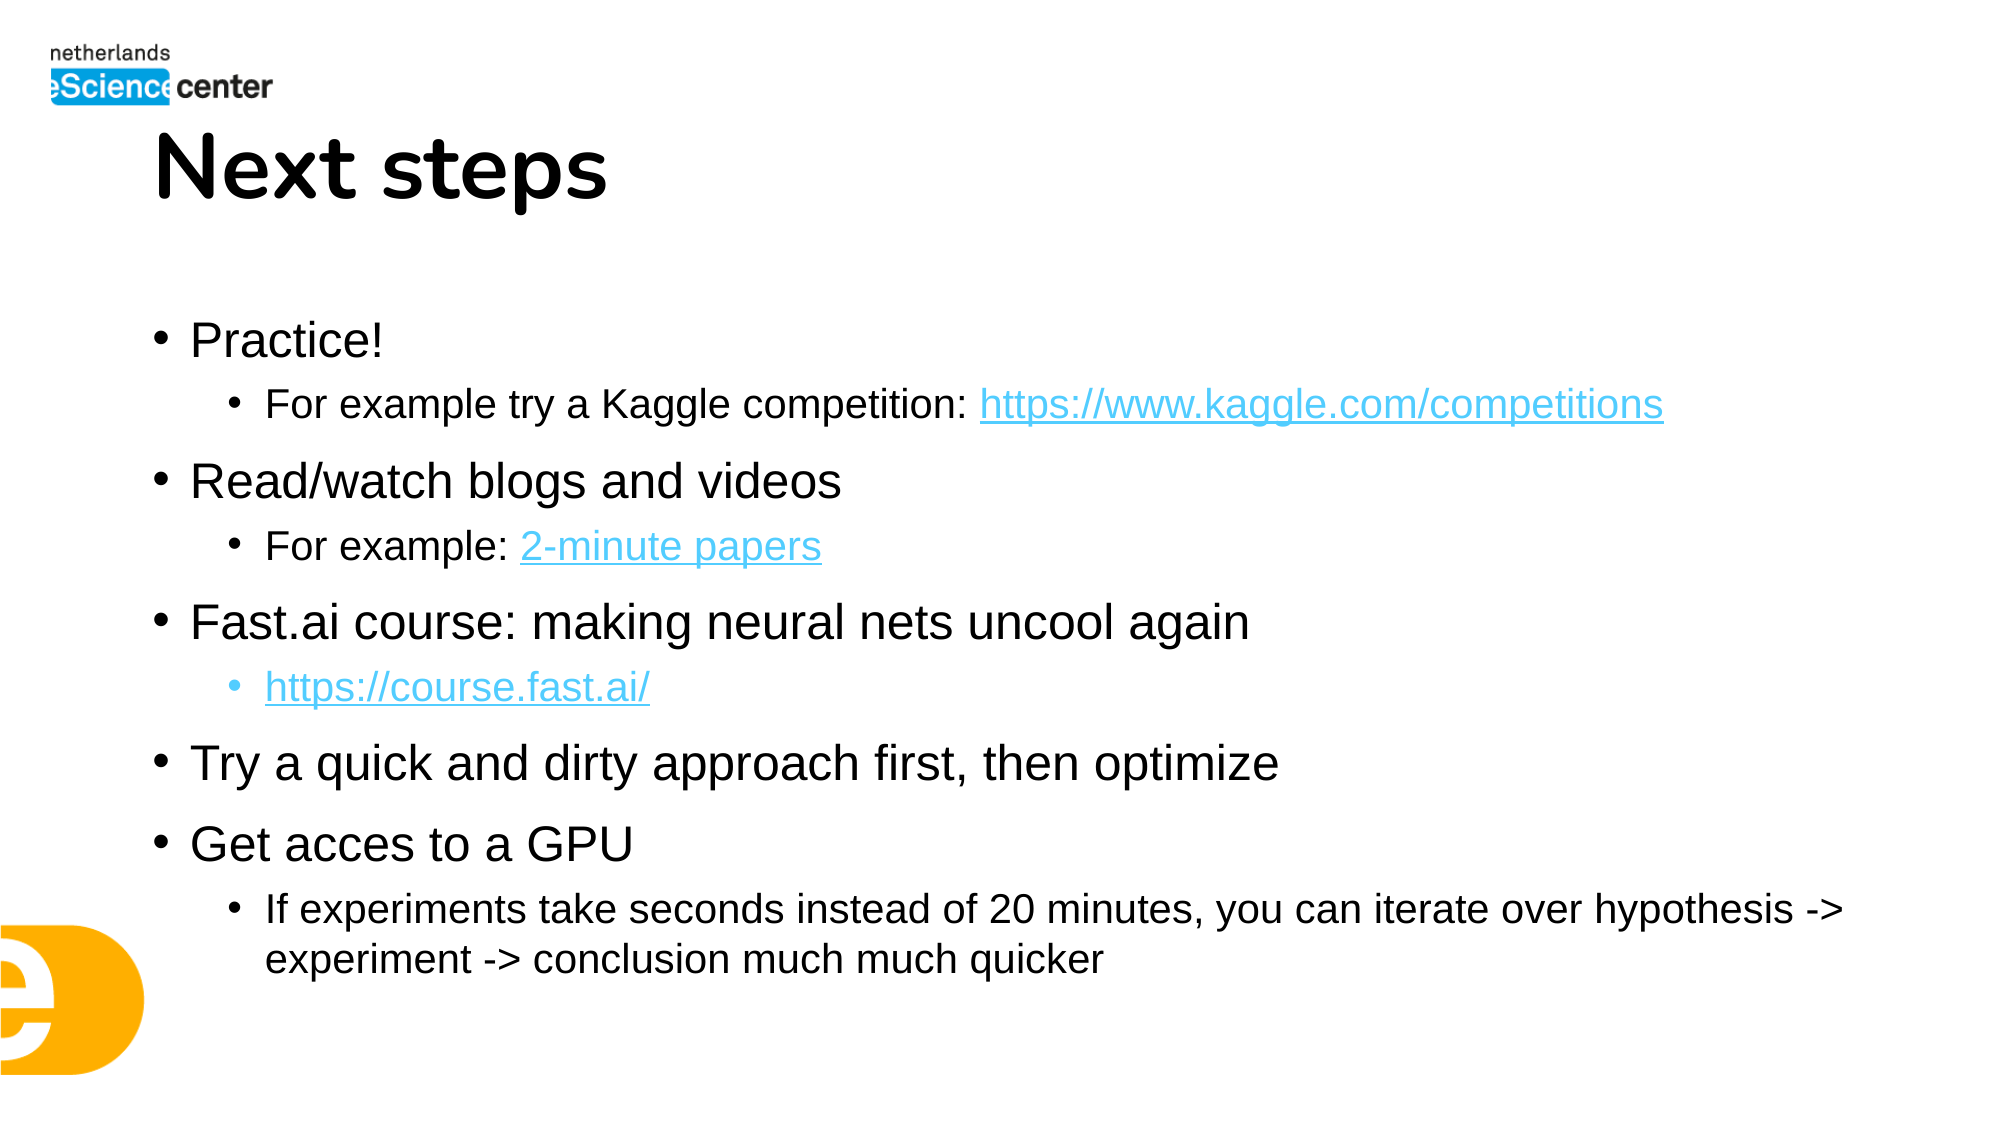

# Next steps
Practice!
For example try a Kaggle competition: https://www.kaggle.com/competitions
Read/watch blogs and videos
For example: 2-minute papers
Fast.ai course: making neural nets uncool again
https://course.fast.ai/
Try a quick and dirty approach first, then optimize
Get acces to a GPU
If experiments take seconds instead of 20 minutes, you can iterate over hypothesis -> experiment -> conclusion much much quicker